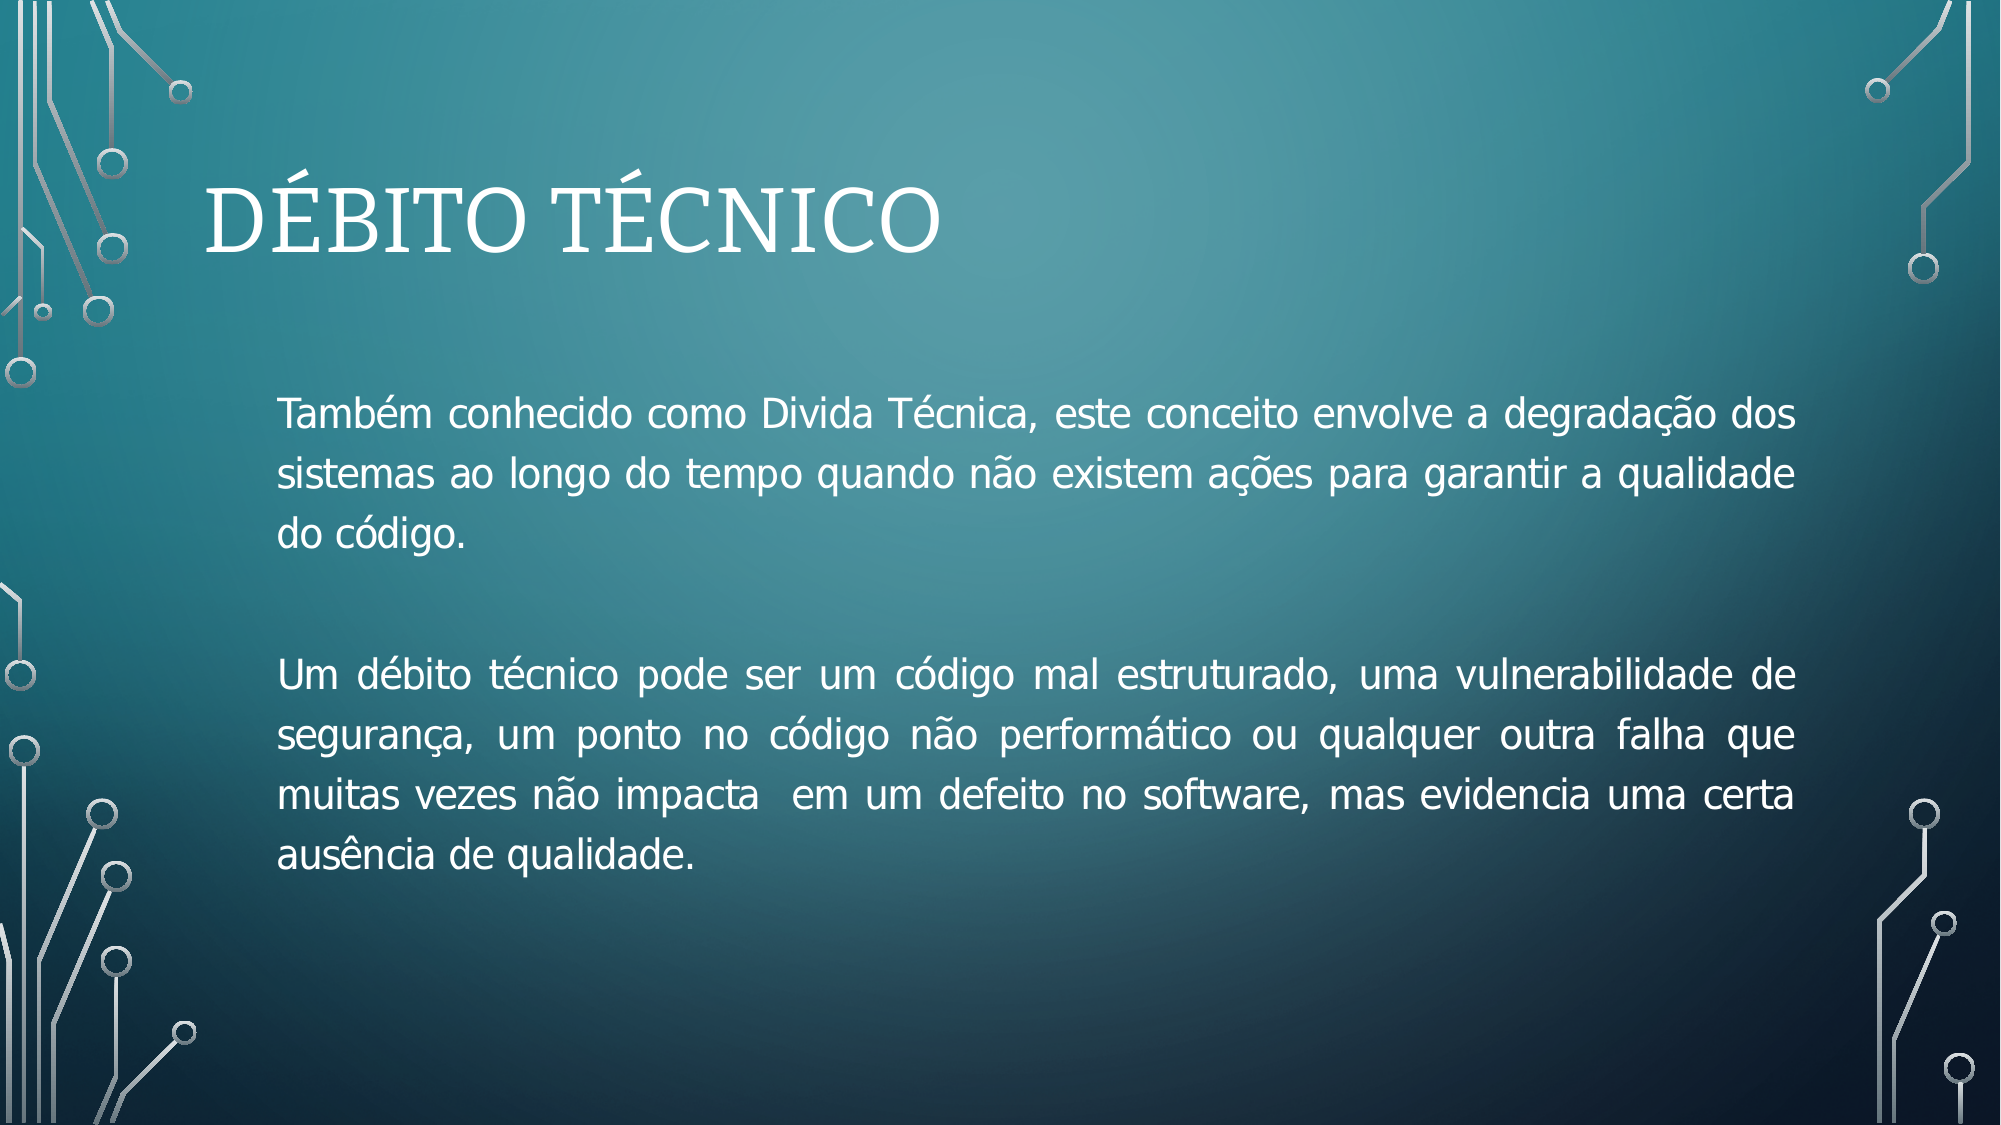

# Débito técnico
Também conhecido como Divida Técnica, este conceito envolve a degradação dos sistemas ao longo do tempo quando não existem ações para garantir a qualidade do código.

Um débito técnico pode ser um código mal estruturado, uma vulnerabilidade de segurança, um ponto no código não performático ou qualquer outra falha que muitas vezes não impacta  em um defeito no software, mas evidencia uma certa ausência de qualidade.